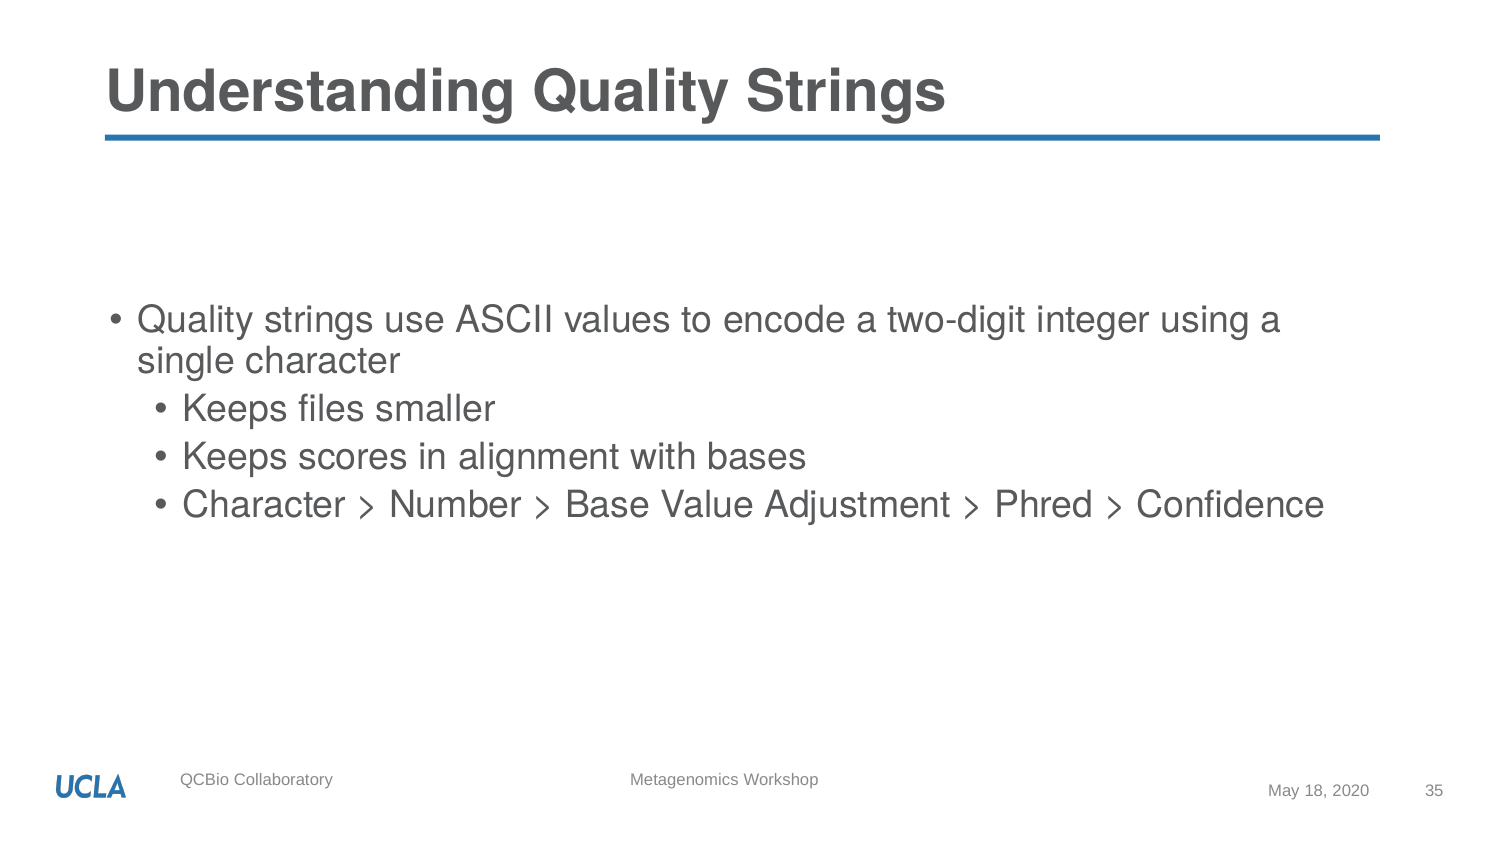

# Understanding Quality Strings
Quality strings use ASCII values to encode a two-digit integer using a single character
Keeps files smaller
Keeps scores in alignment with bases
Character > Number > Base Value Adjustment > Phred > Confidence
May 18, 2020
35